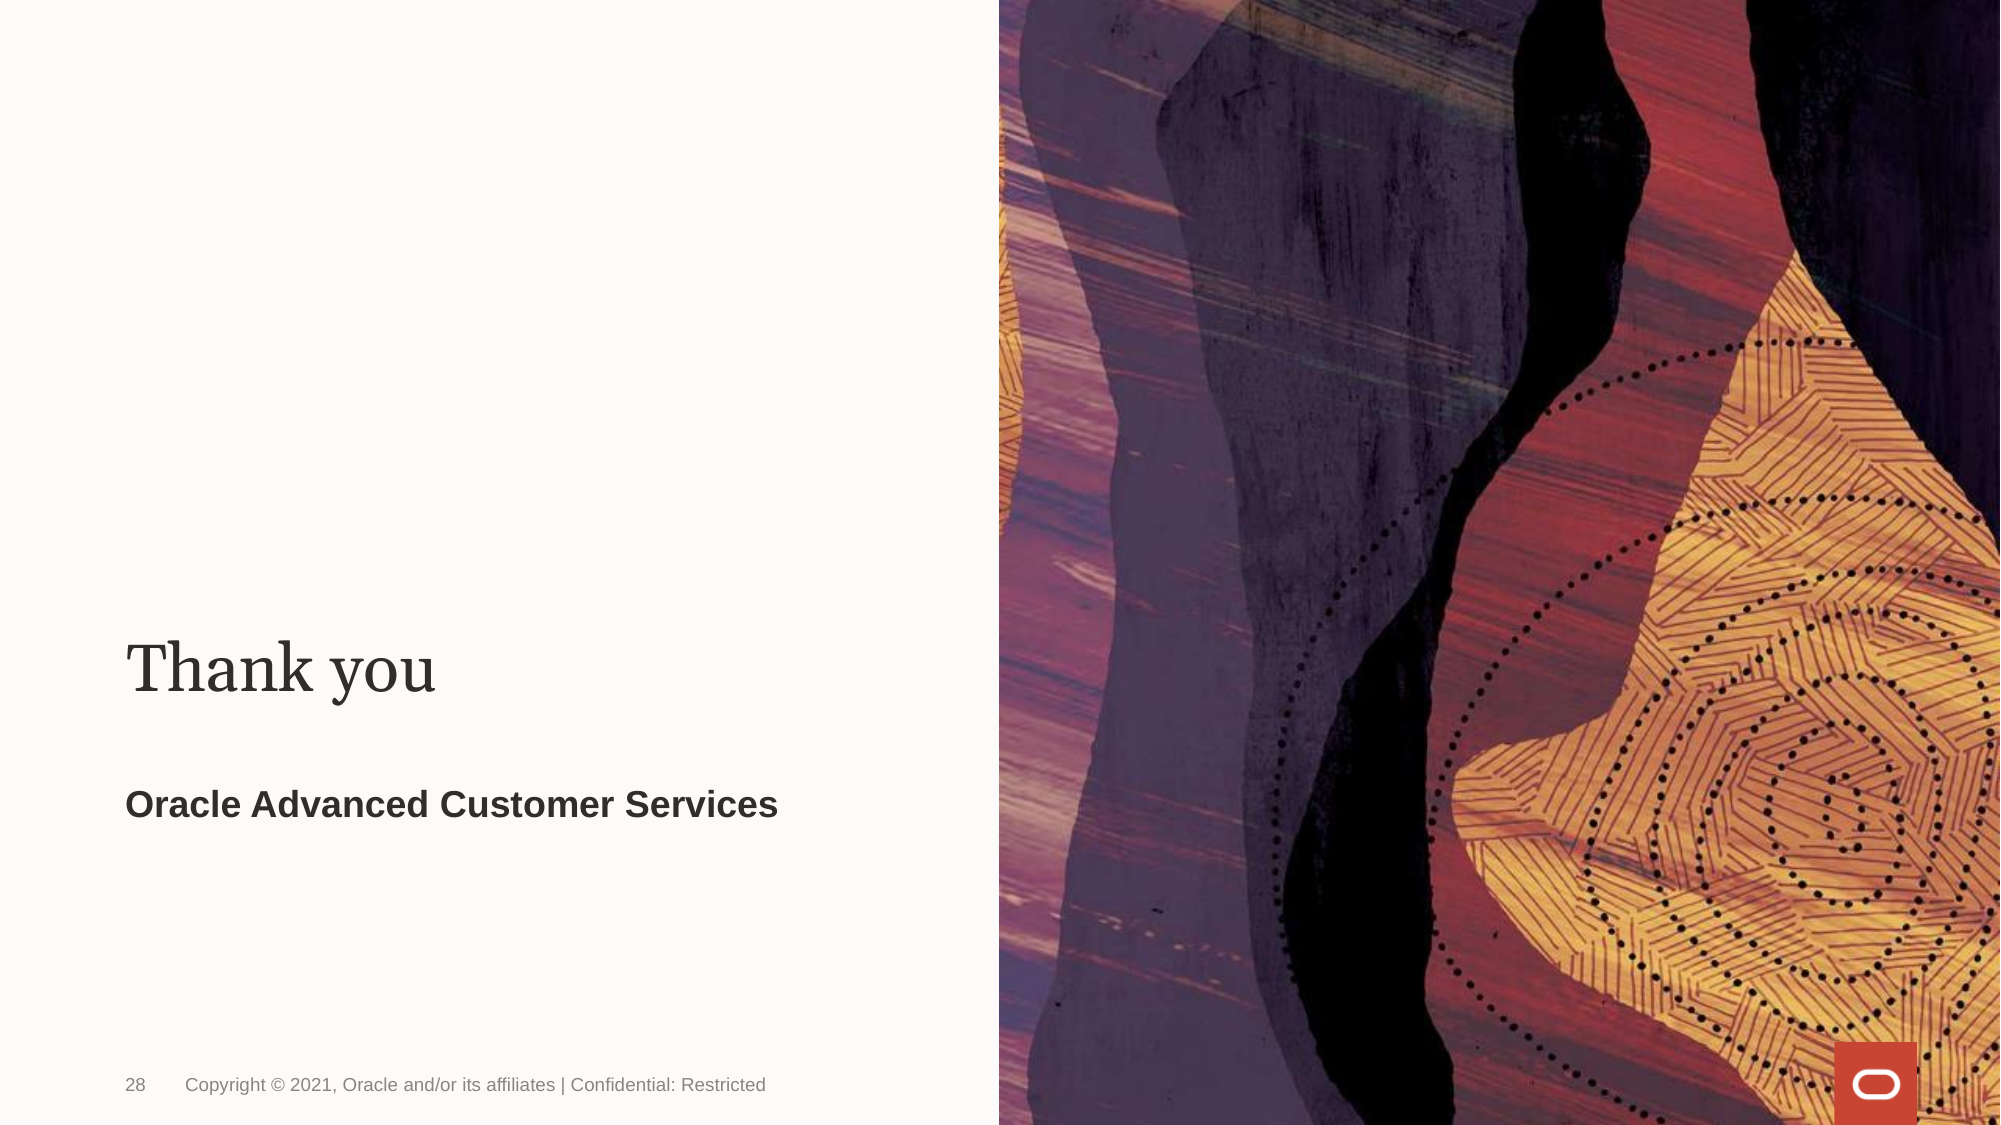

# Thank you
Oracle Advanced Customer Services
28
Copyright © 2021, Oracle and/or its affiliates | Confidential: Restricted